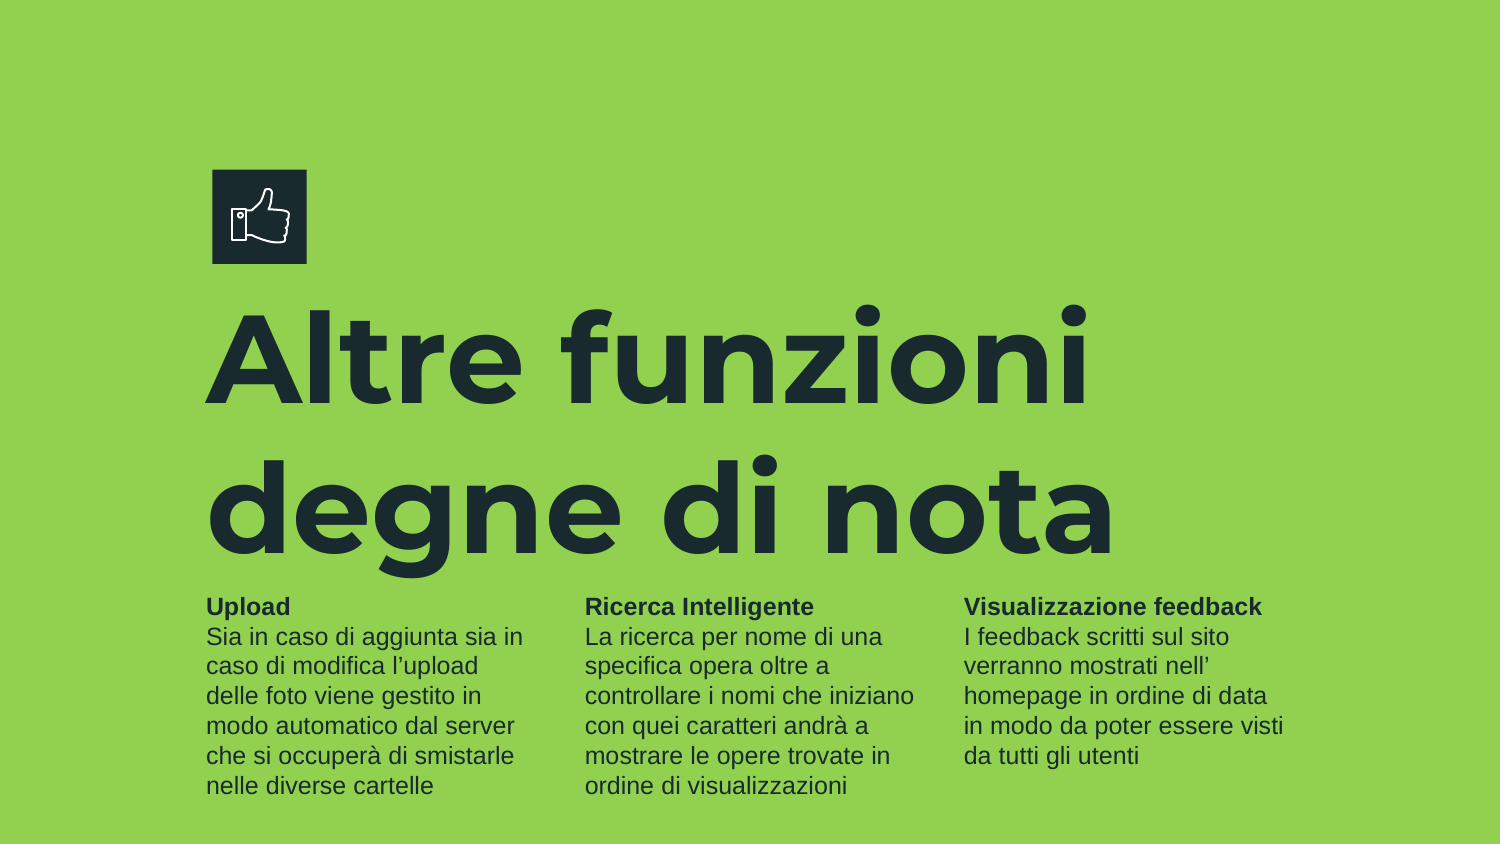

# Altre funzioni degne di nota
Upload
Sia in caso di aggiunta sia in caso di modifica l’upload delle foto viene gestito in modo automatico dal server che si occuperà di smistarle nelle diverse cartelle
Ricerca Intelligente
La ricerca per nome di una specifica opera oltre a controllare i nomi che iniziano con quei caratteri andrà a mostrare le opere trovate in ordine di visualizzazioni
Visualizzazione feedback
I feedback scritti sul sito verranno mostrati nell’ homepage in ordine di data in modo da poter essere visti da tutti gli utenti